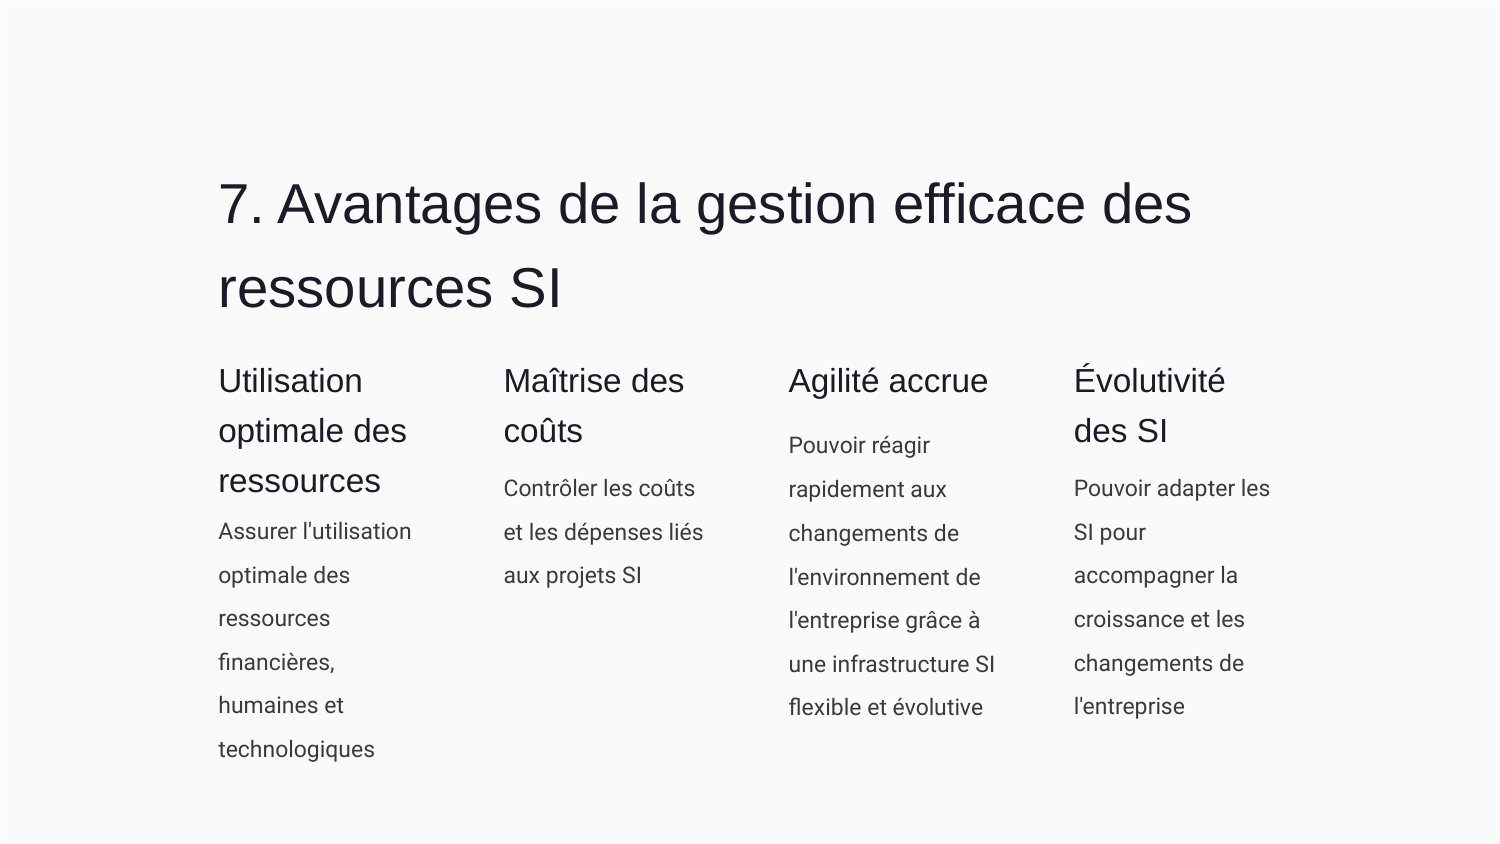

7. Avantages de la gestion efficace des ressources SI
Utilisation optimale des ressources
Maîtrise des coûts
Agilité accrue
Évolutivité des SI
Pouvoir réagir rapidement aux changements de l'environnement de l'entreprise grâce à une infrastructure SI flexible et évolutive
Contrôler les coûts et les dépenses liés aux projets SI
Pouvoir adapter les SI pour accompagner la croissance et les changements de l'entreprise
Assurer l'utilisation optimale des ressources financières, humaines et technologiques